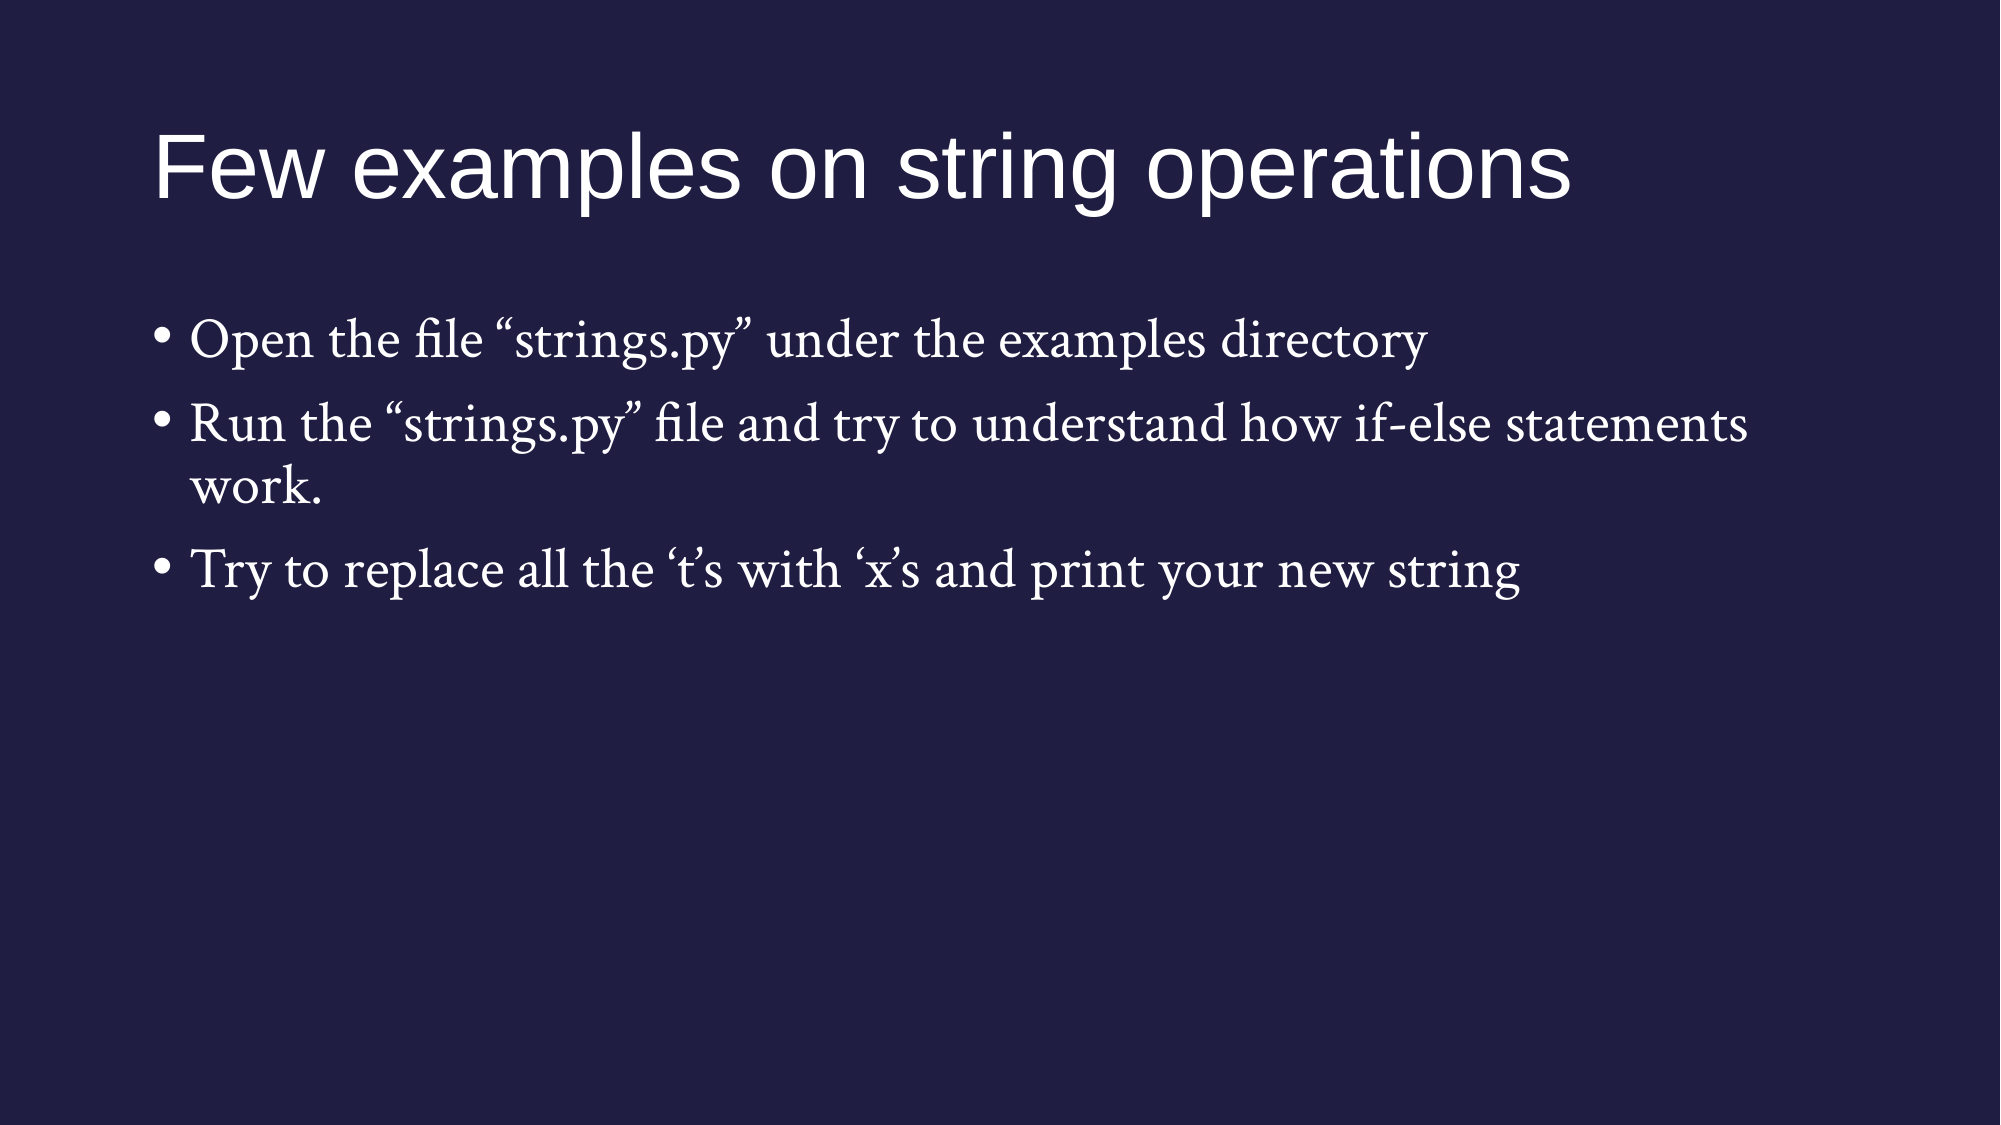

# Few examples on string operations
Open the file “strings.py” under the examples directory
Run the “strings.py” file and try to understand how if-else statements work.
Try to replace all the ‘t’s with ‘x’s and print your new string